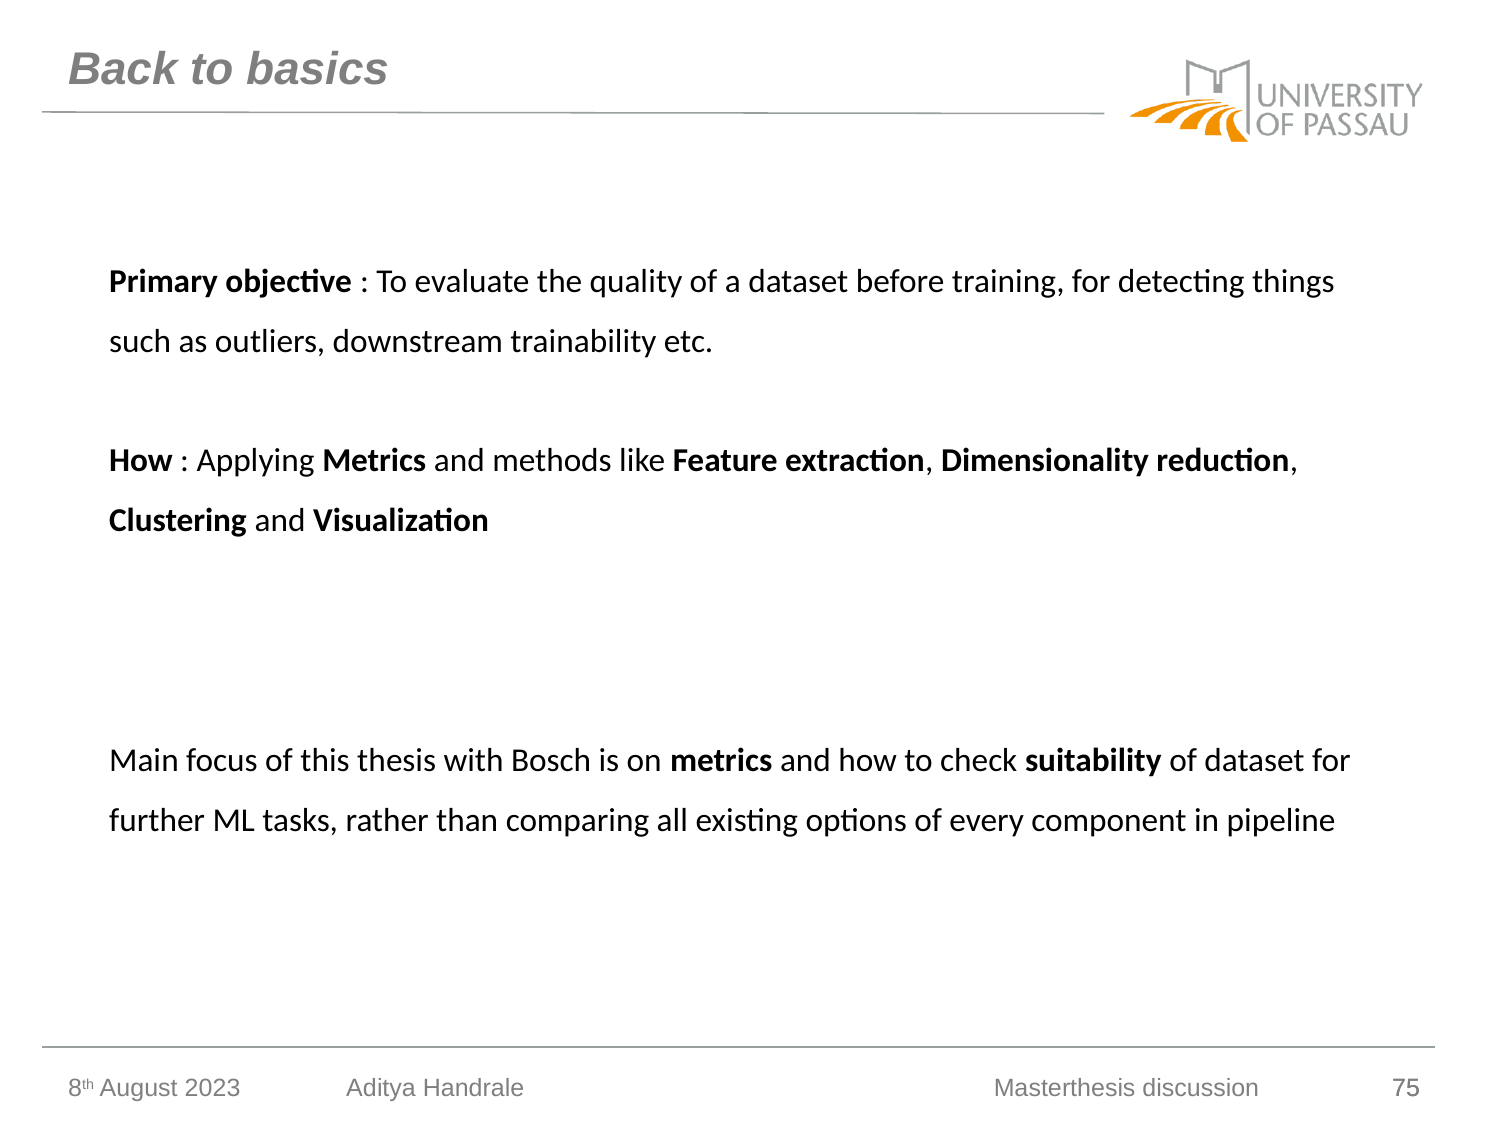

# Back to basics
Primary objective : To evaluate the quality of a dataset before training, for detecting things such as outliers, downstream trainability etc.

How : Applying Metrics and methods like Feature extraction, Dimensionality reduction, Clustering and Visualization

Main focus of this thesis with Bosch is on metrics and how to check suitability of dataset for further ML tasks, rather than comparing all existing options of every component in pipeline

8th August 2023
Aditya Handrale
Masterthesis discussion
75
75